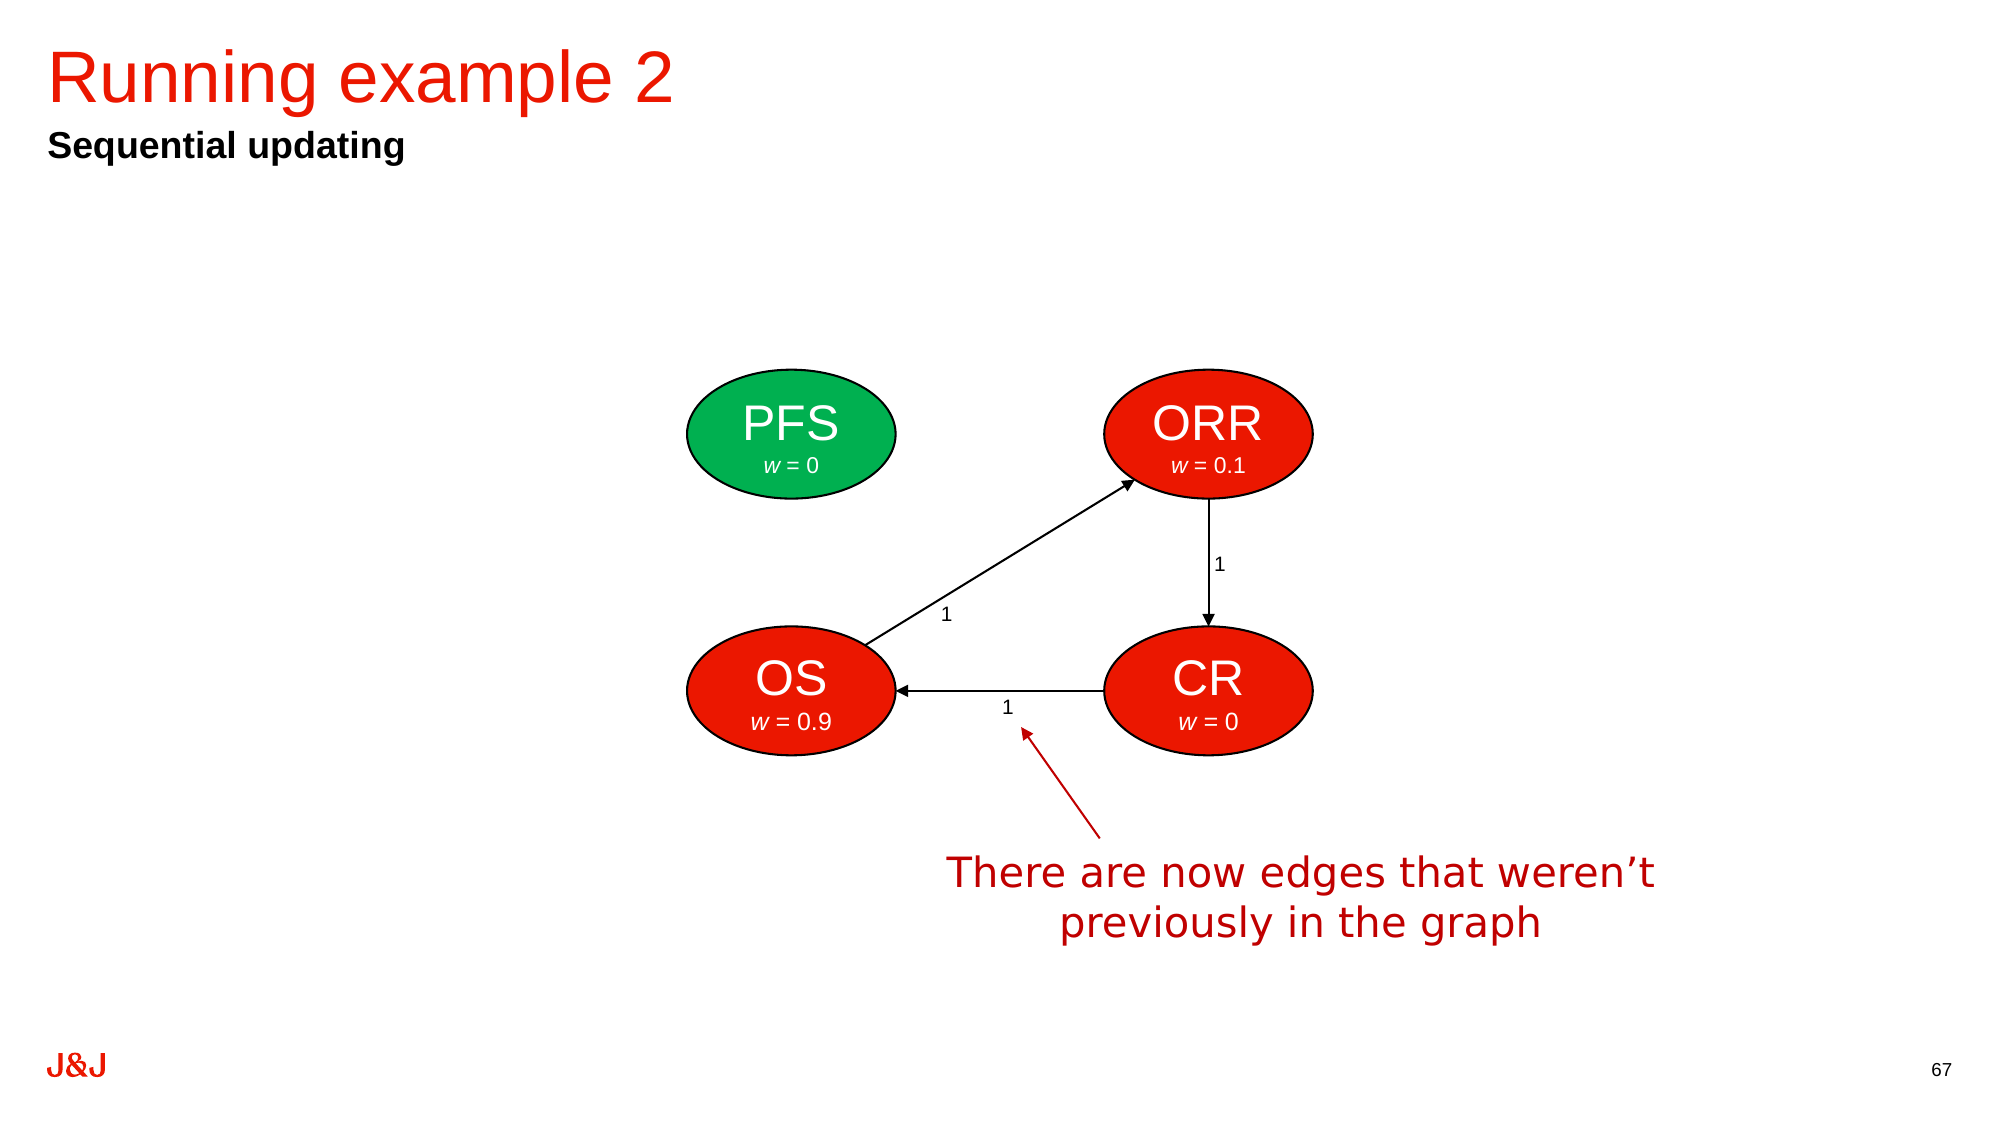

# Running example 2
Sequential updating
PFS
w = 0
ORR
w = 0.1
1
1
OS
w = 0.9
CR
w = 0
1
There are now edges that weren’t previously in the graph
67